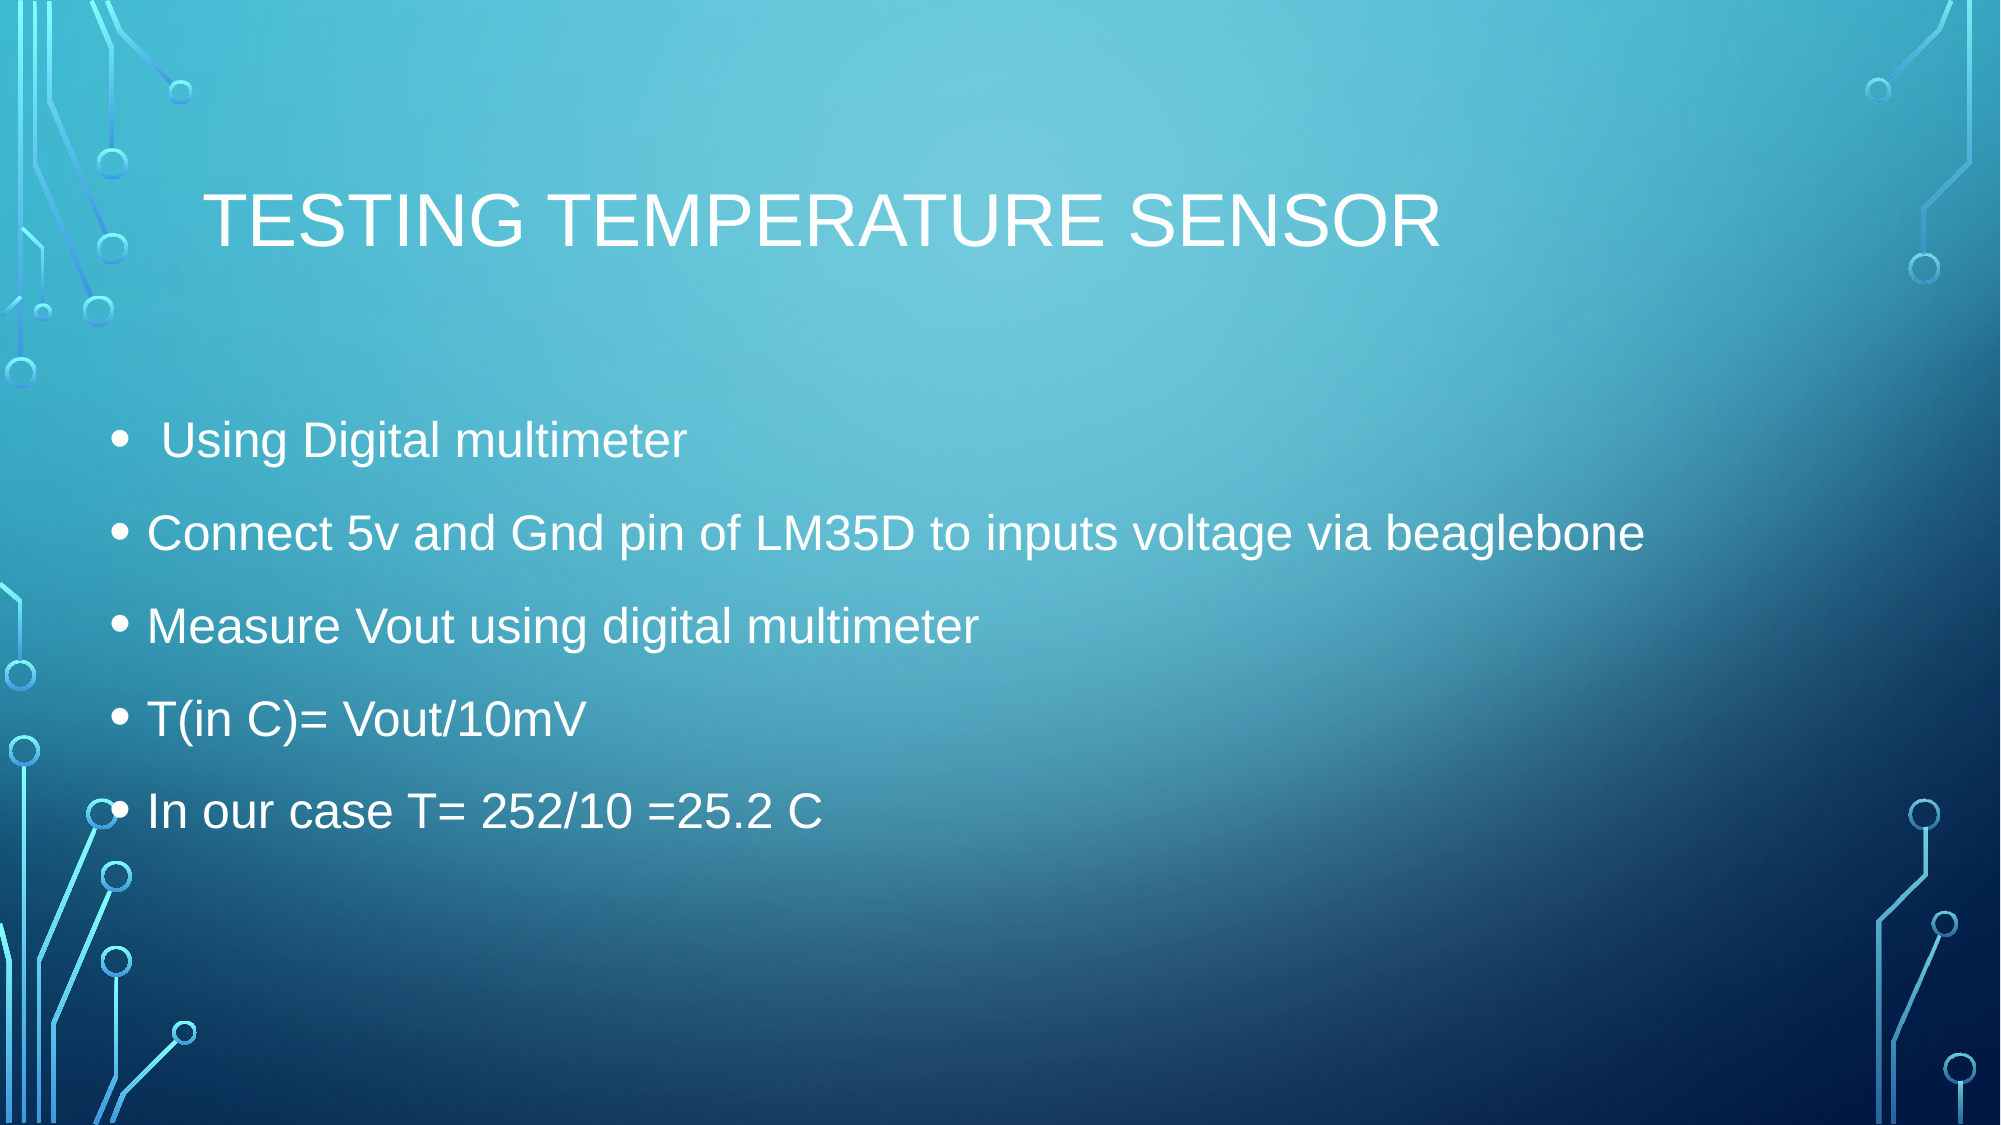

# Testing Temperature sensor
 Using Digital multimeter
Connect 5v and Gnd pin of LM35D to inputs voltage via beaglebone
Measure Vout using digital multimeter
T(in C)= Vout/10mV
In our case T= 252/10 =25.2 C